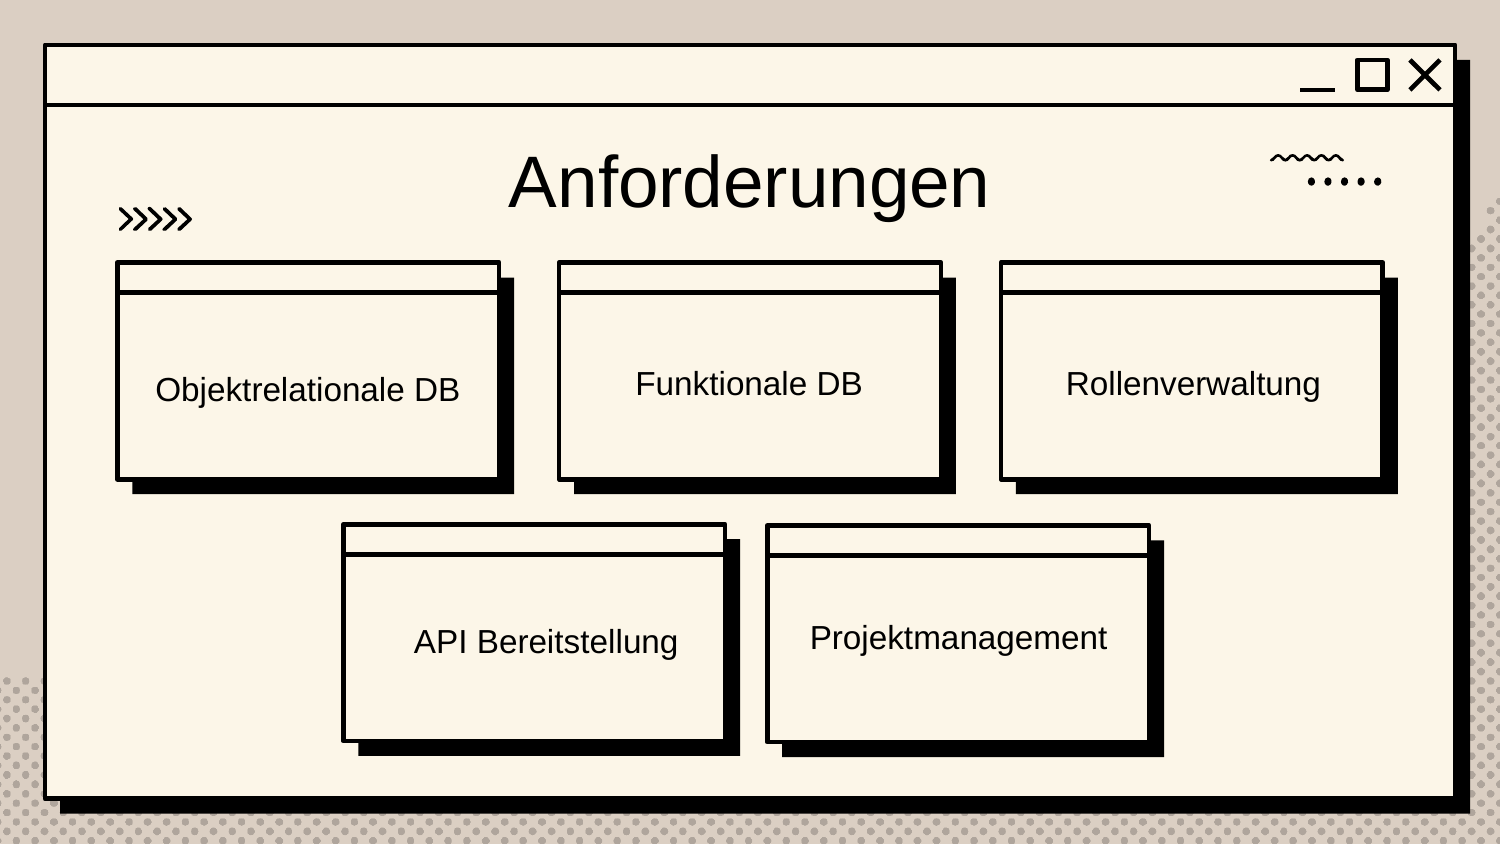

# Anforderungen

Funktionale DB
Rollenverwaltung
Objektrelationale DB

Projektmanagement
API Bereitstellung